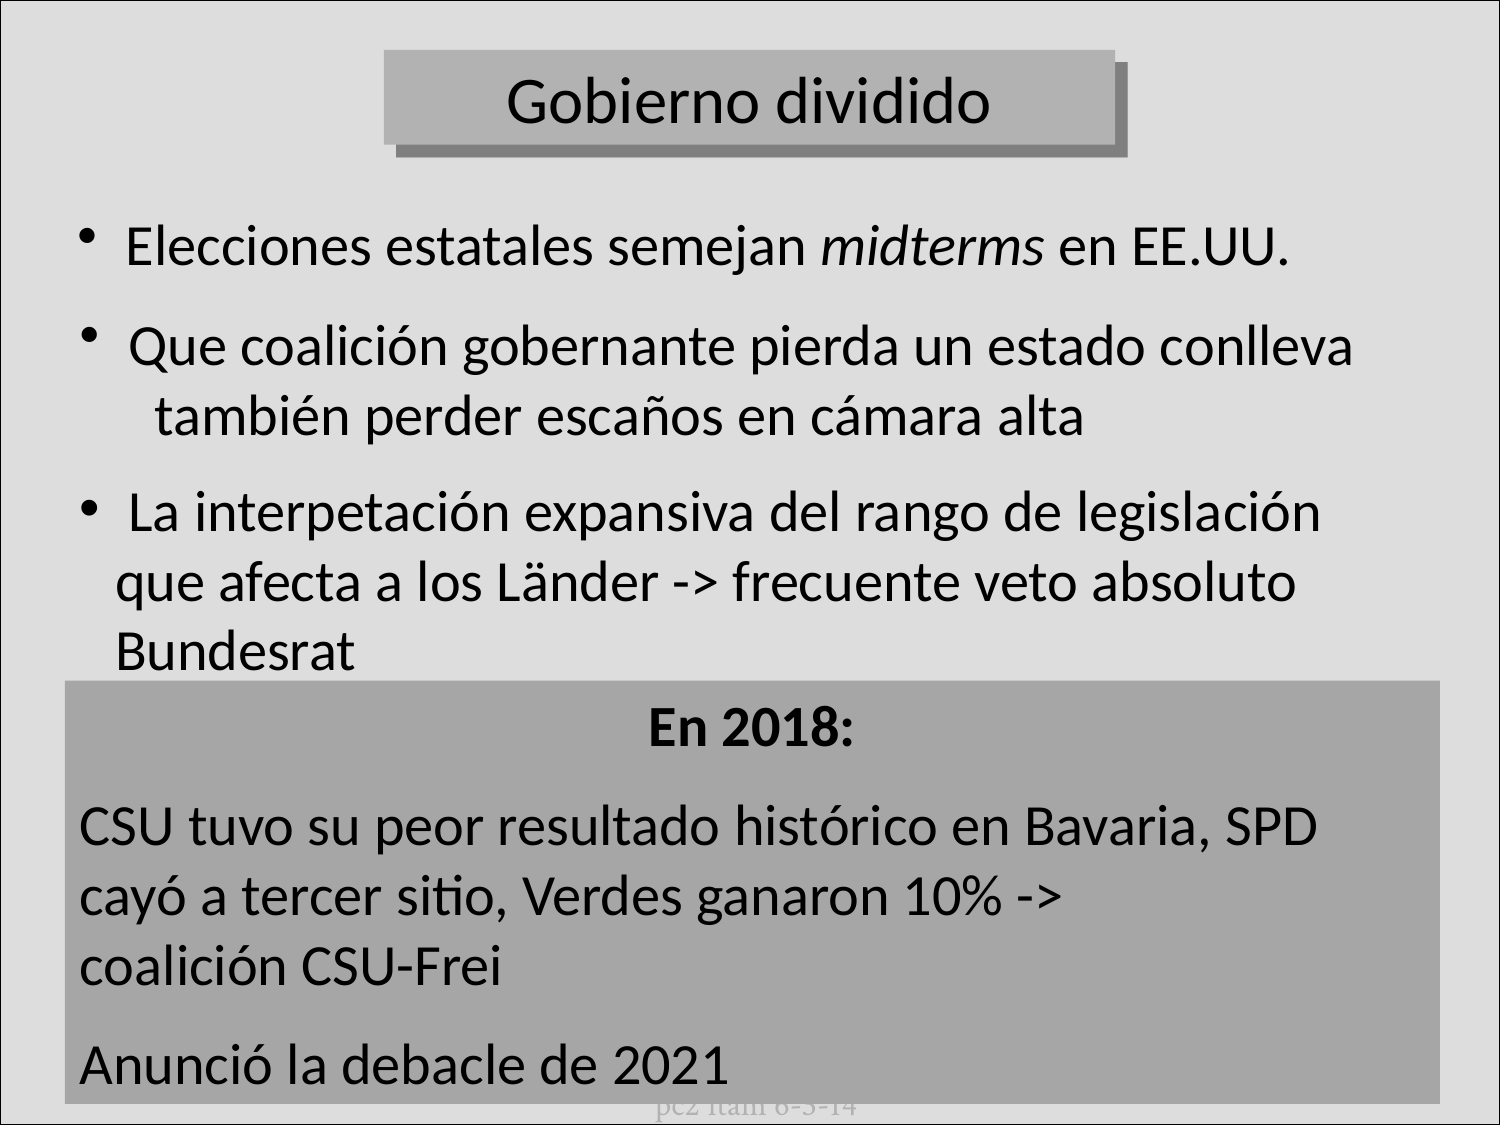

Gobierno dividido
 Elecciones estatales semejan midterms en EE.UU.
 Que coalición gobernante pierda un estado conlleva
   también perder escaños en cámara alta
 La interpetación expansiva del rango de legislación que afecta a los Länder -> frecuente veto absoluto Bundesrat
En 2018:
CSU tuvo su peor resultado histórico en Bavaria, SPD cayó a tercer sitio, Verdes ganaron 10% -> 
coalición CSU-Frei
Anunció la debacle de 2021